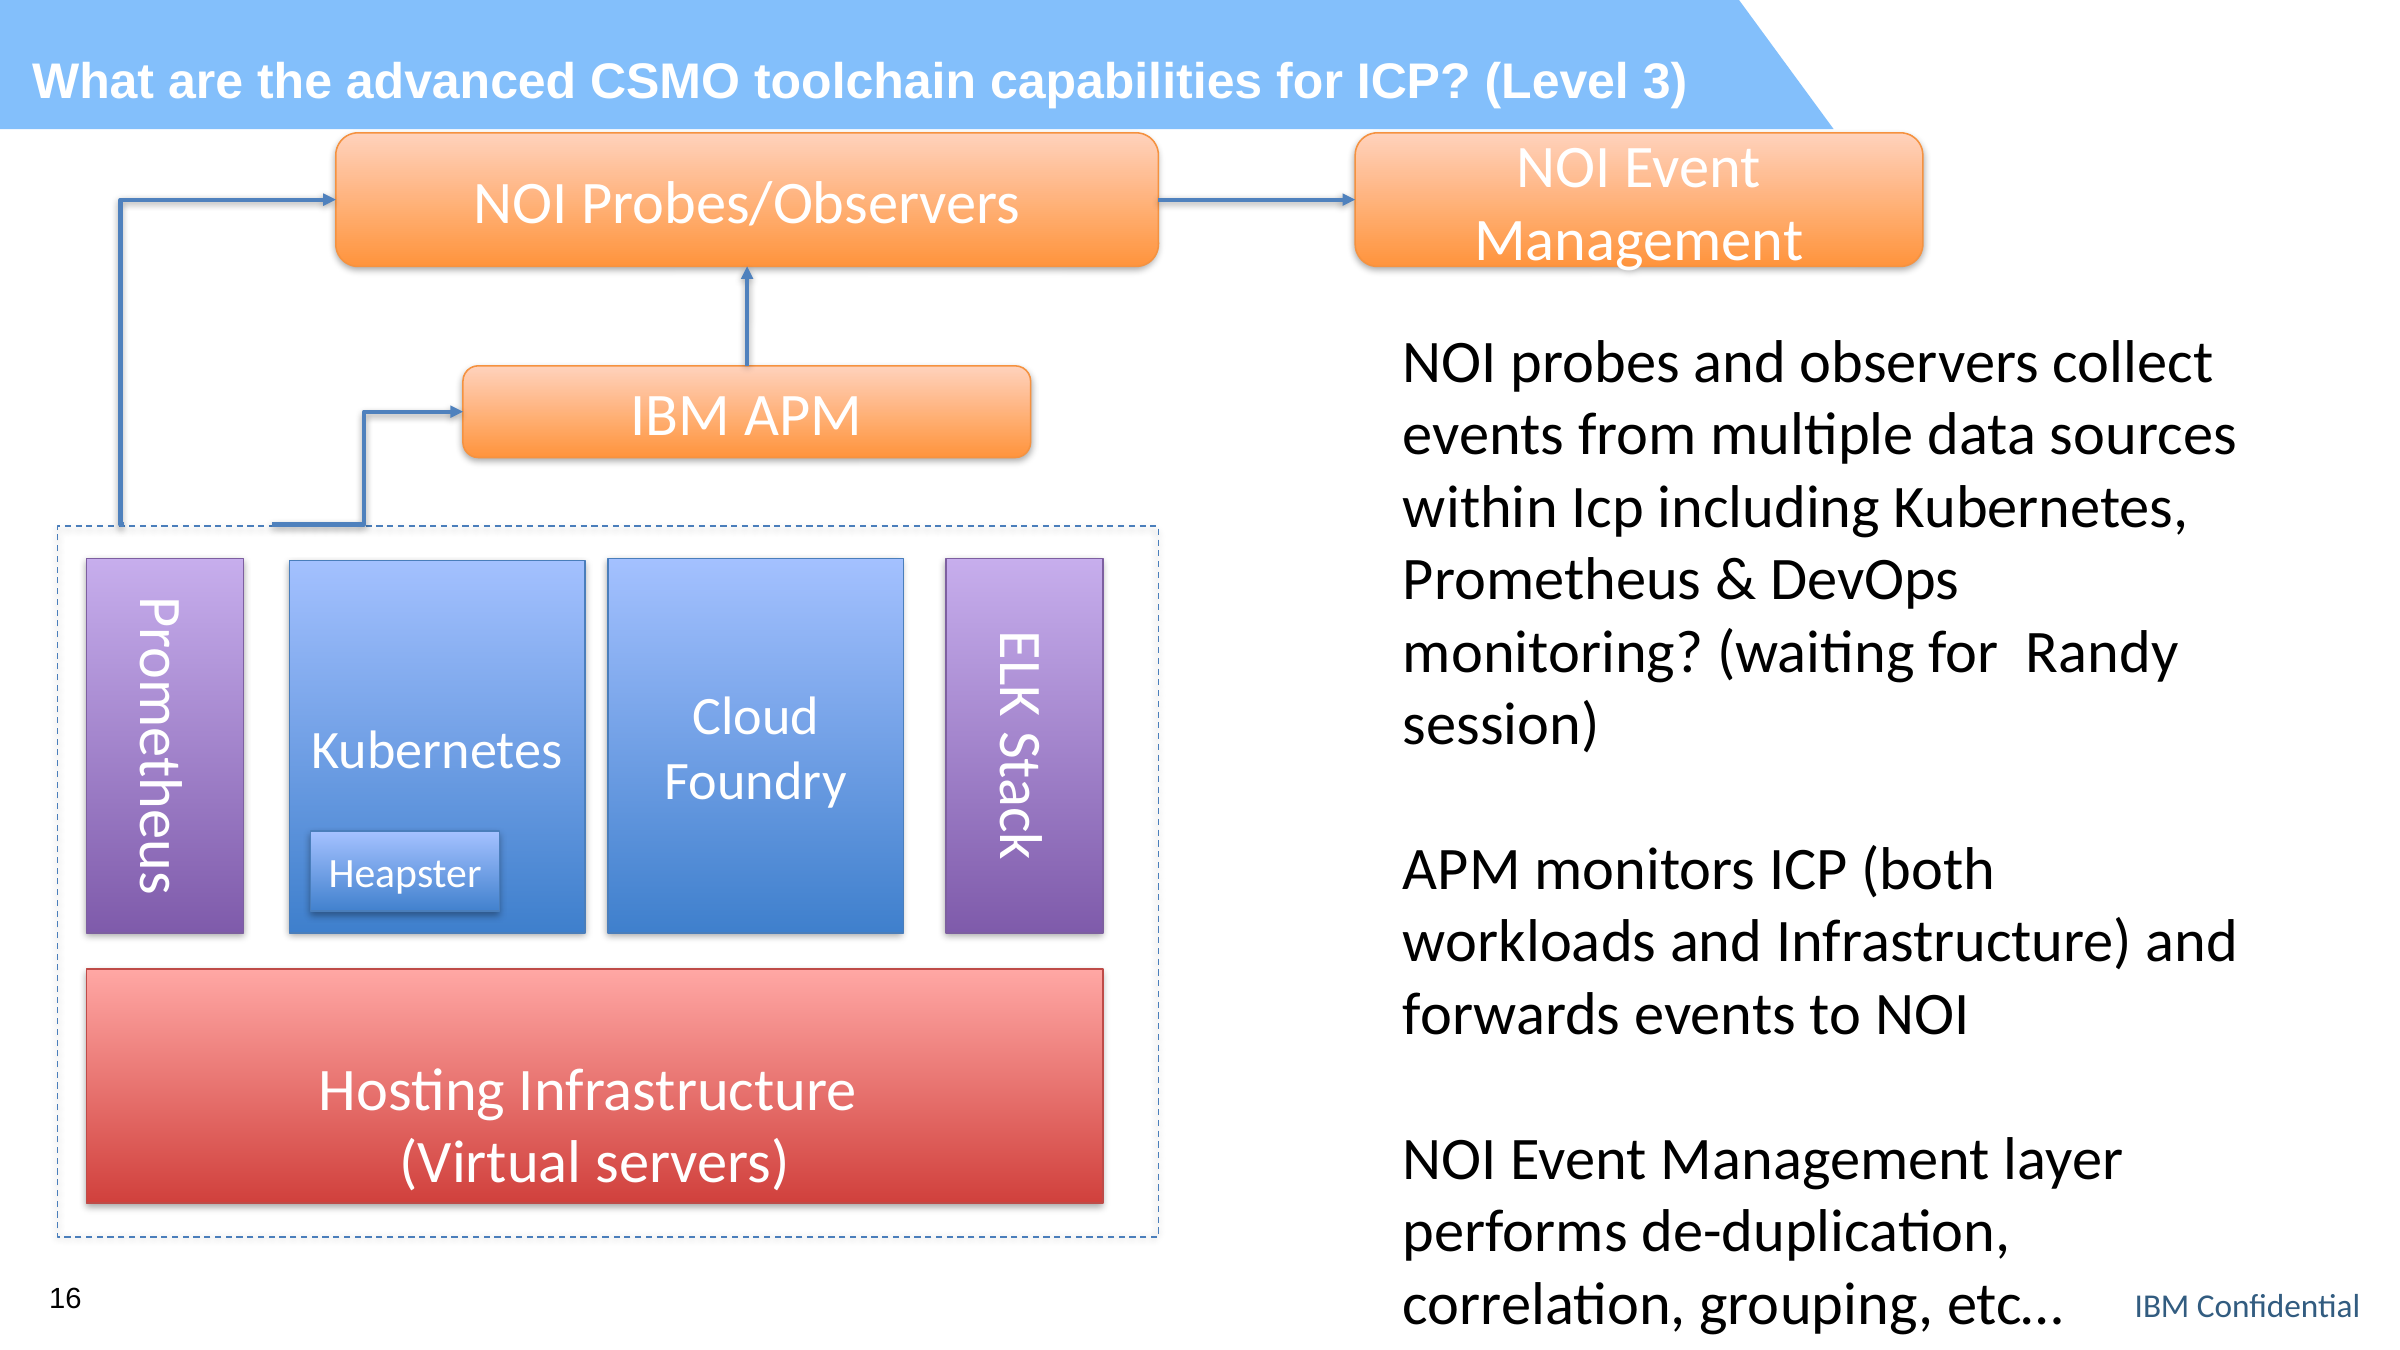

What are the advanced CSMO toolchain capabilities for ICP? (Level 3)
NOI Probes/Observers
NOI Event Management
NOI probes and observers collect events from multiple data sources within Icp including Kubernetes, Prometheus & DevOps monitoring? (waiting for  Randy session)

APM monitors ICP (both workloads and Infrastructure) and forwards events to NOI

NOI Event Management layer performs de-duplication, correlation, grouping, etc…

IBM APM

Prometheus
Cloud Foundry
ELK Stack
Kubernetes
Heapster
Hosting Infrastructure
(Virtual servers)